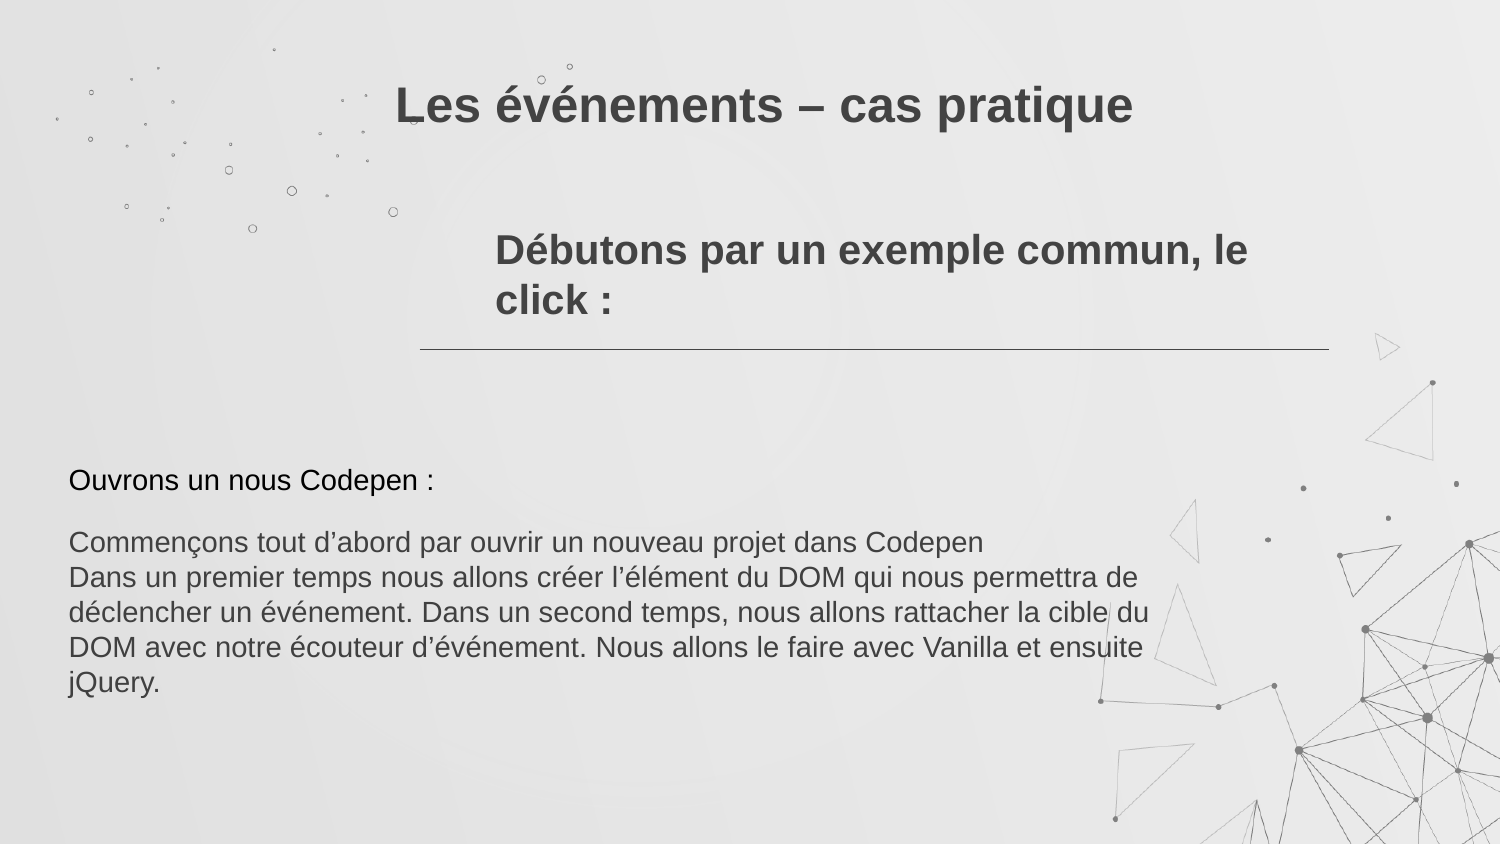

# Les événements – cas pratique
Débutons par un exemple commun, le click :

Ouvrons un nous Codepen :
Commençons tout d’abord par ouvrir un nouveau projet dans Codepen
Dans un premier temps nous allons créer l’élément du DOM qui nous permettra de déclencher un événement. Dans un second temps, nous allons rattacher la cible du DOM avec notre écouteur d’événement. Nous allons le faire avec Vanilla et ensuite jQuery.